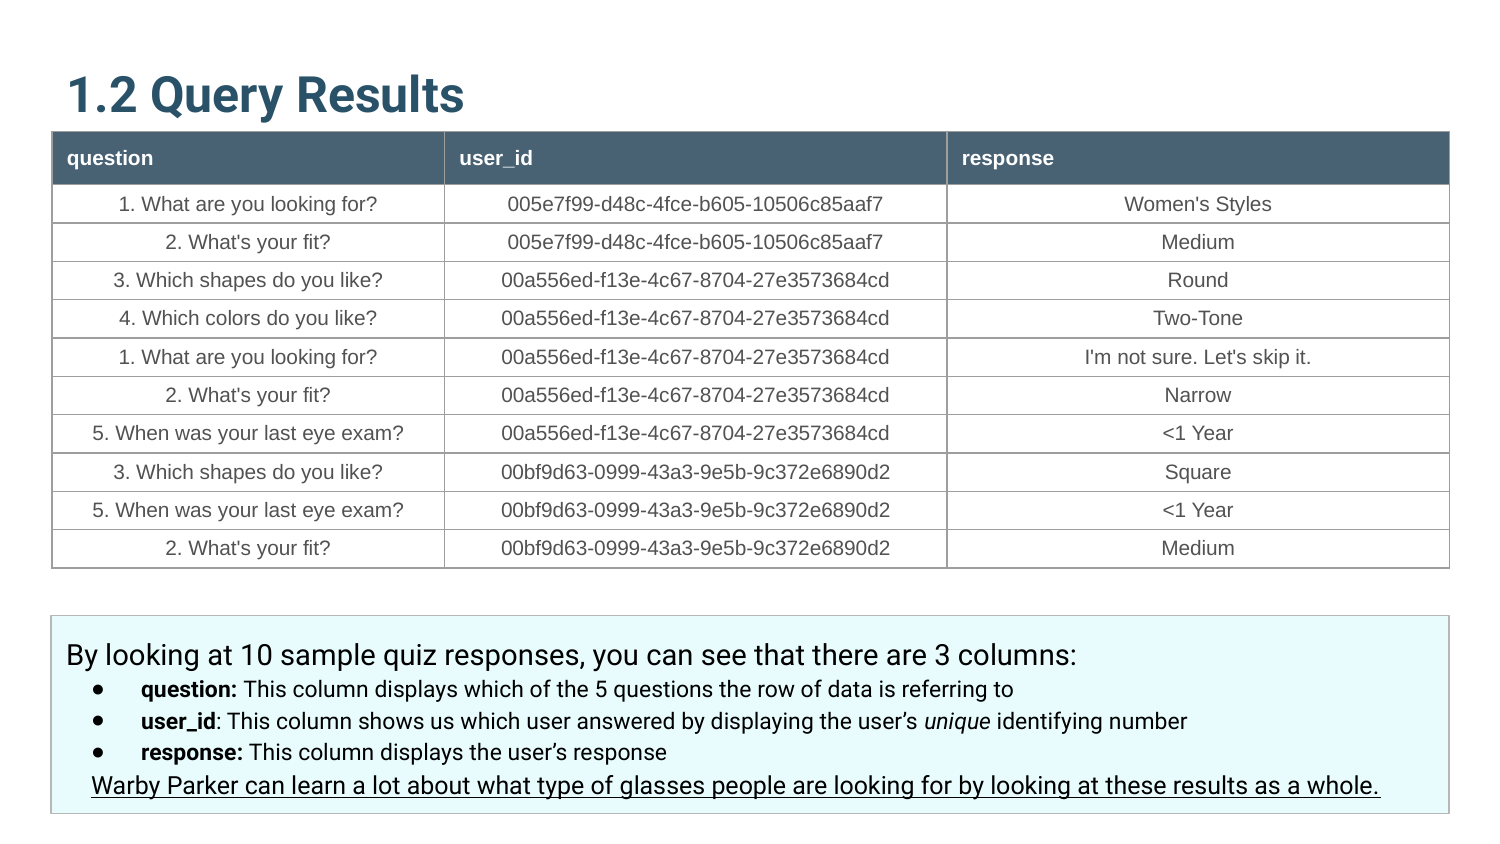

1.2 Query Results
| question | user\_id | response |
| --- | --- | --- |
| 1. What are you looking for? | 005e7f99-d48c-4fce-b605-10506c85aaf7 | Women's Styles |
| 2. What's your fit? | 005e7f99-d48c-4fce-b605-10506c85aaf7 | Medium |
| 3. Which shapes do you like? | 00a556ed-f13e-4c67-8704-27e3573684cd | Round |
| 4. Which colors do you like? | 00a556ed-f13e-4c67-8704-27e3573684cd | Two-Tone |
| 1. What are you looking for? | 00a556ed-f13e-4c67-8704-27e3573684cd | I'm not sure. Let's skip it. |
| 2. What's your fit? | 00a556ed-f13e-4c67-8704-27e3573684cd | Narrow |
| 5. When was your last eye exam? | 00a556ed-f13e-4c67-8704-27e3573684cd | <1 Year |
| 3. Which shapes do you like? | 00bf9d63-0999-43a3-9e5b-9c372e6890d2 | Square |
| 5. When was your last eye exam? | 00bf9d63-0999-43a3-9e5b-9c372e6890d2 | <1 Year |
| 2. What's your fit? | 00bf9d63-0999-43a3-9e5b-9c372e6890d2 | Medium |
By looking at 10 sample quiz responses, you can see that there are 3 columns:
question: This column displays which of the 5 questions the row of data is referring to
user_id: This column shows us which user answered by displaying the user’s unique identifying number
response: This column displays the user’s response
Warby Parker can learn a lot about what type of glasses people are looking for by looking at these results as a whole.